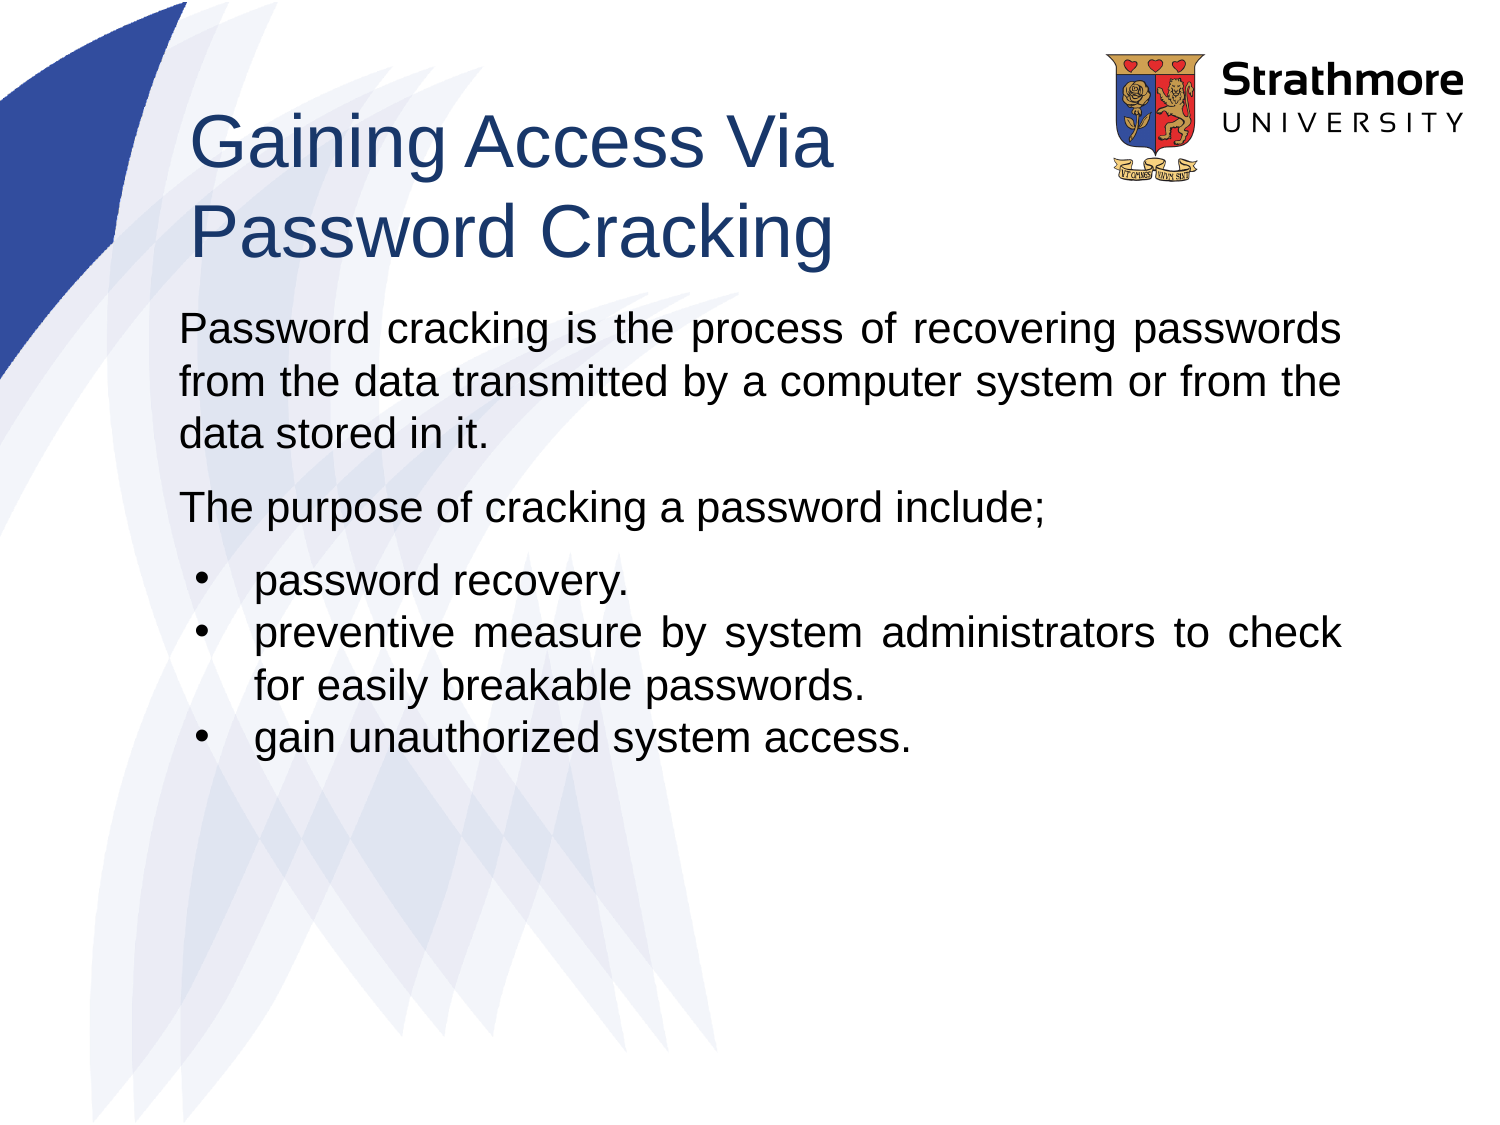

# Gaining Access Via Password Cracking
Password cracking is the process of recovering passwords from the data transmitted by a computer system or from the data stored in it.
The purpose of cracking a password include;
password recovery.
preventive measure by system administrators to check for easily breakable passwords.
gain unauthorized system access.